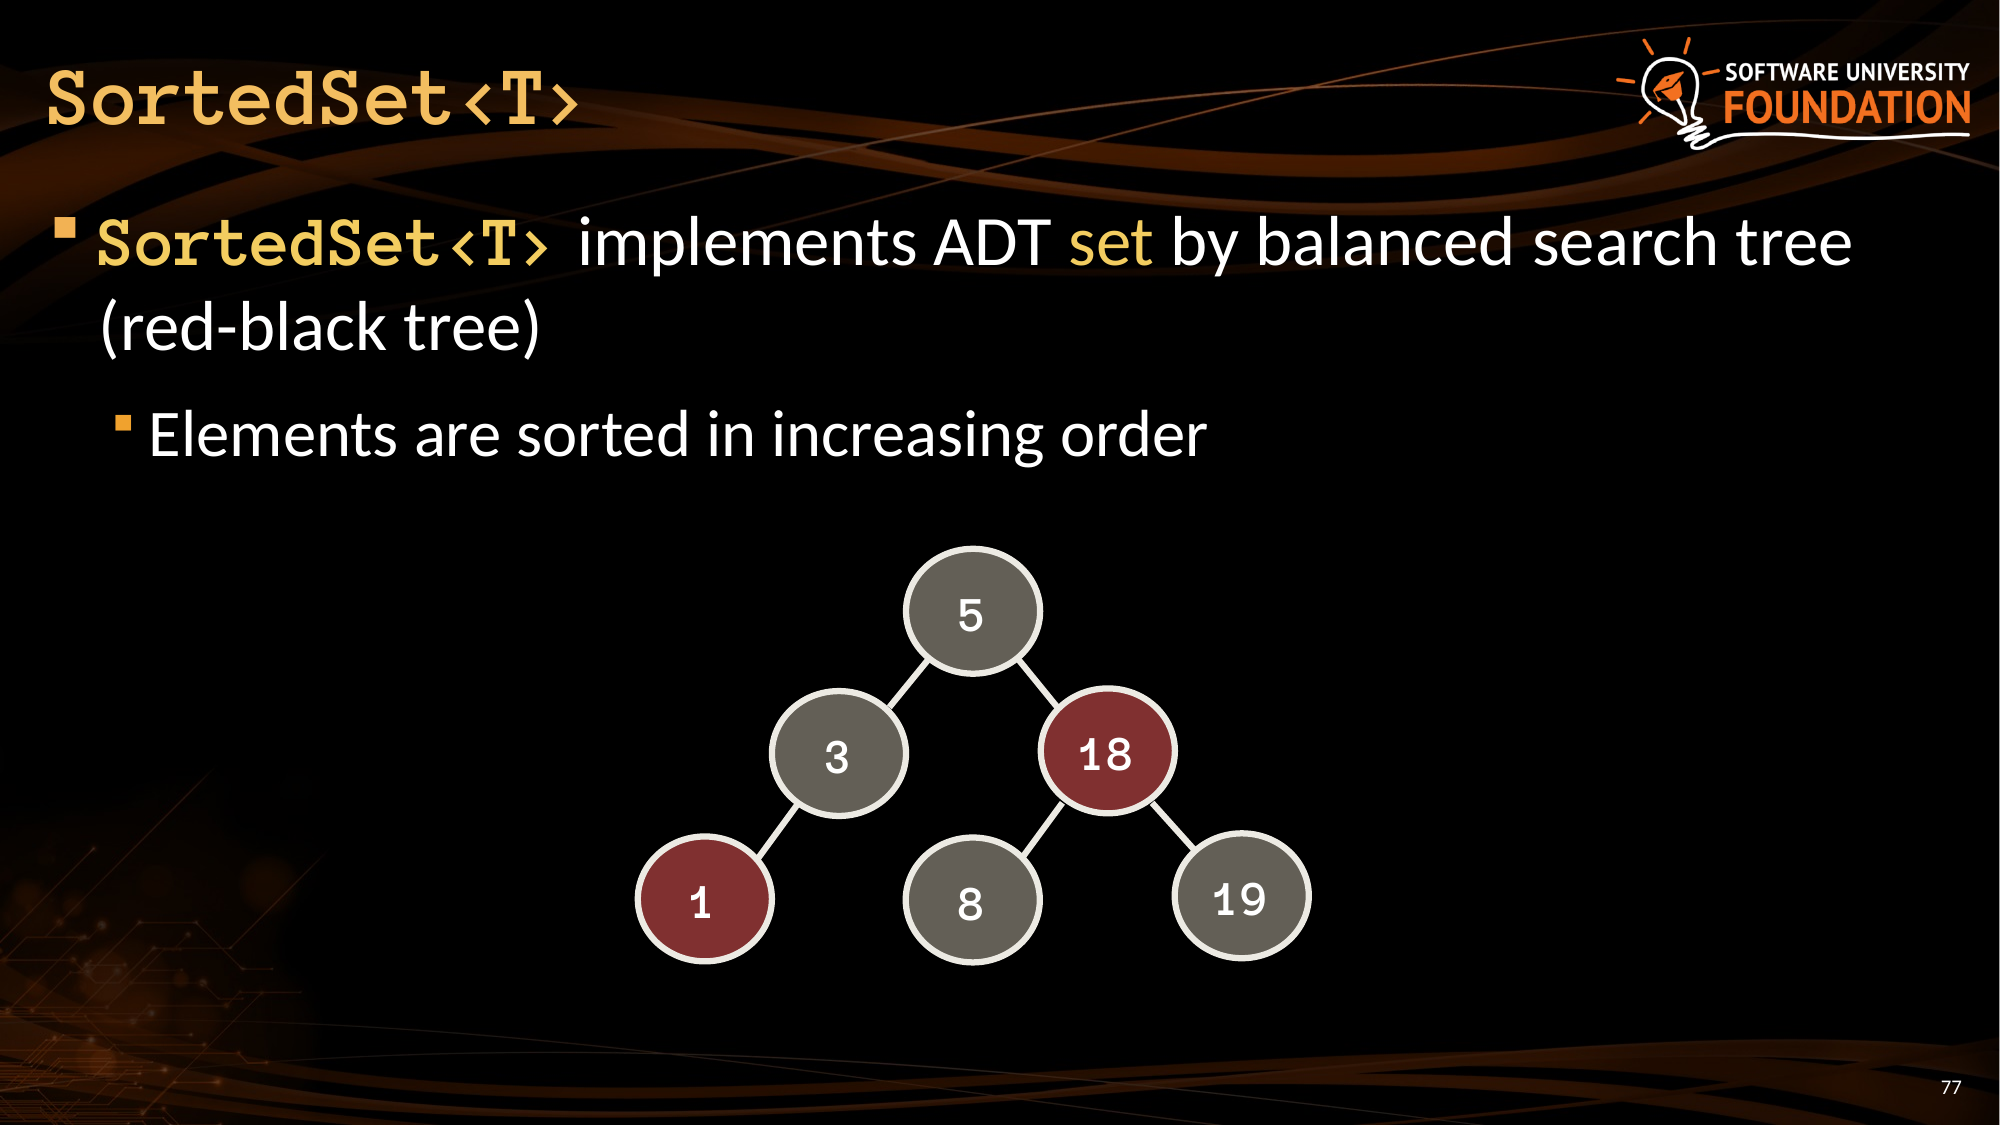

# SortedSet<T>
SortedSet<T> implements ADT set by balanced search tree (red-black tree)
Elements are sorted in increasing order
5

18
3

19
1
8
77